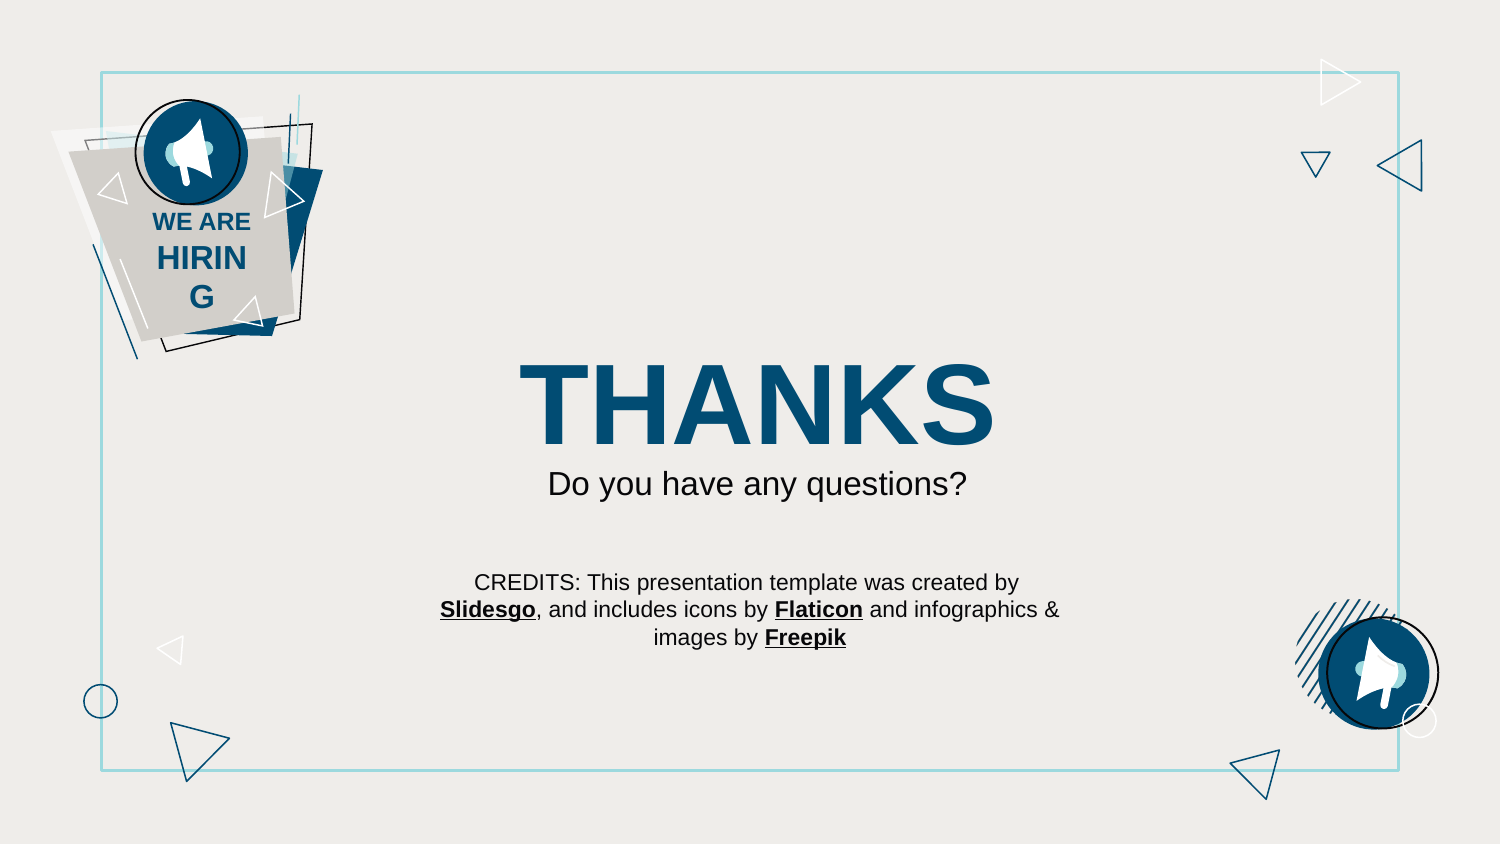

WE ARE HIRING
# THANKS
Do you have any questions?